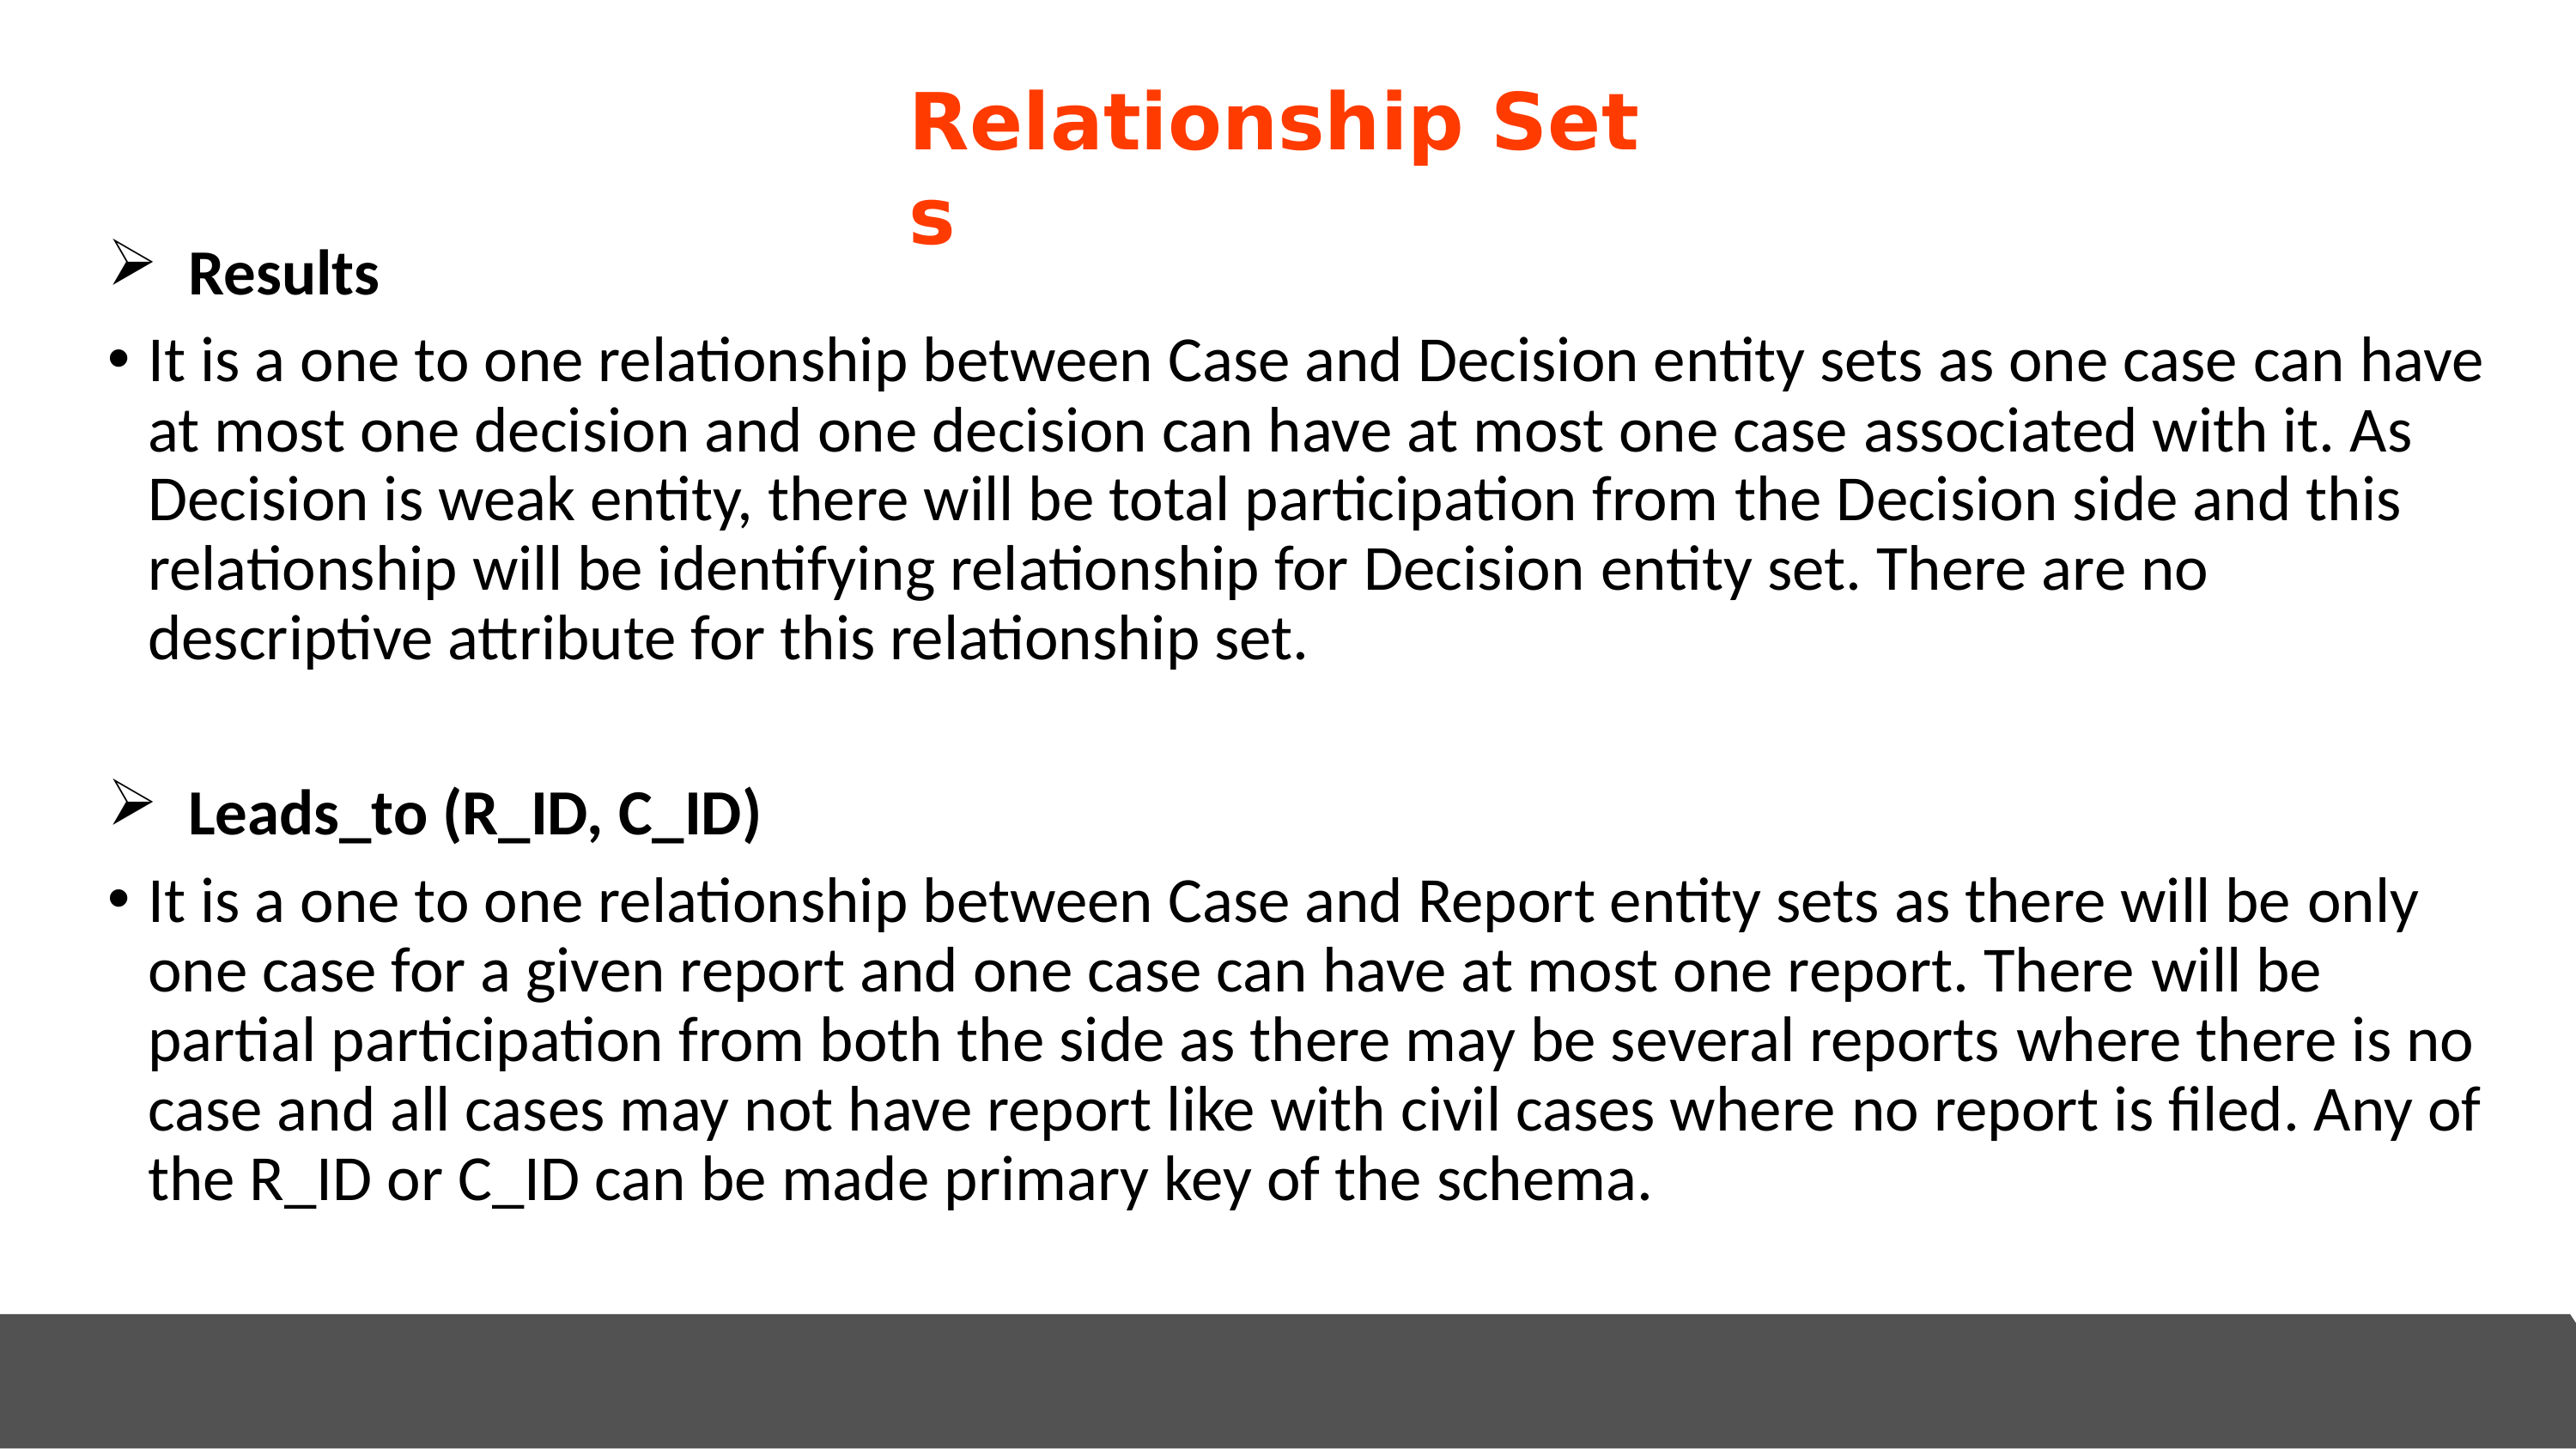

Relationship Sets
Results
It is a one to one relationship between Case and Decision entity sets as one case can have at most one decision and one decision can have at most one case associated with it. As Decision is weak entity, there will be total participation from the Decision side and this relationship will be identifying relationship for Decision entity set. There are no descriptive attribute for this relationship set.

Leads_to (R_ID, C_ID)
It is a one to one relationship between Case and Report entity sets as there will be only one case for a given report and one case can have at most one report. There will be partial participation from both the side as there may be several reports where there is no case and all cases may not have report like with civil cases where no report is filed. Any of the R_ID or C_ID can be made primary key of the schema.